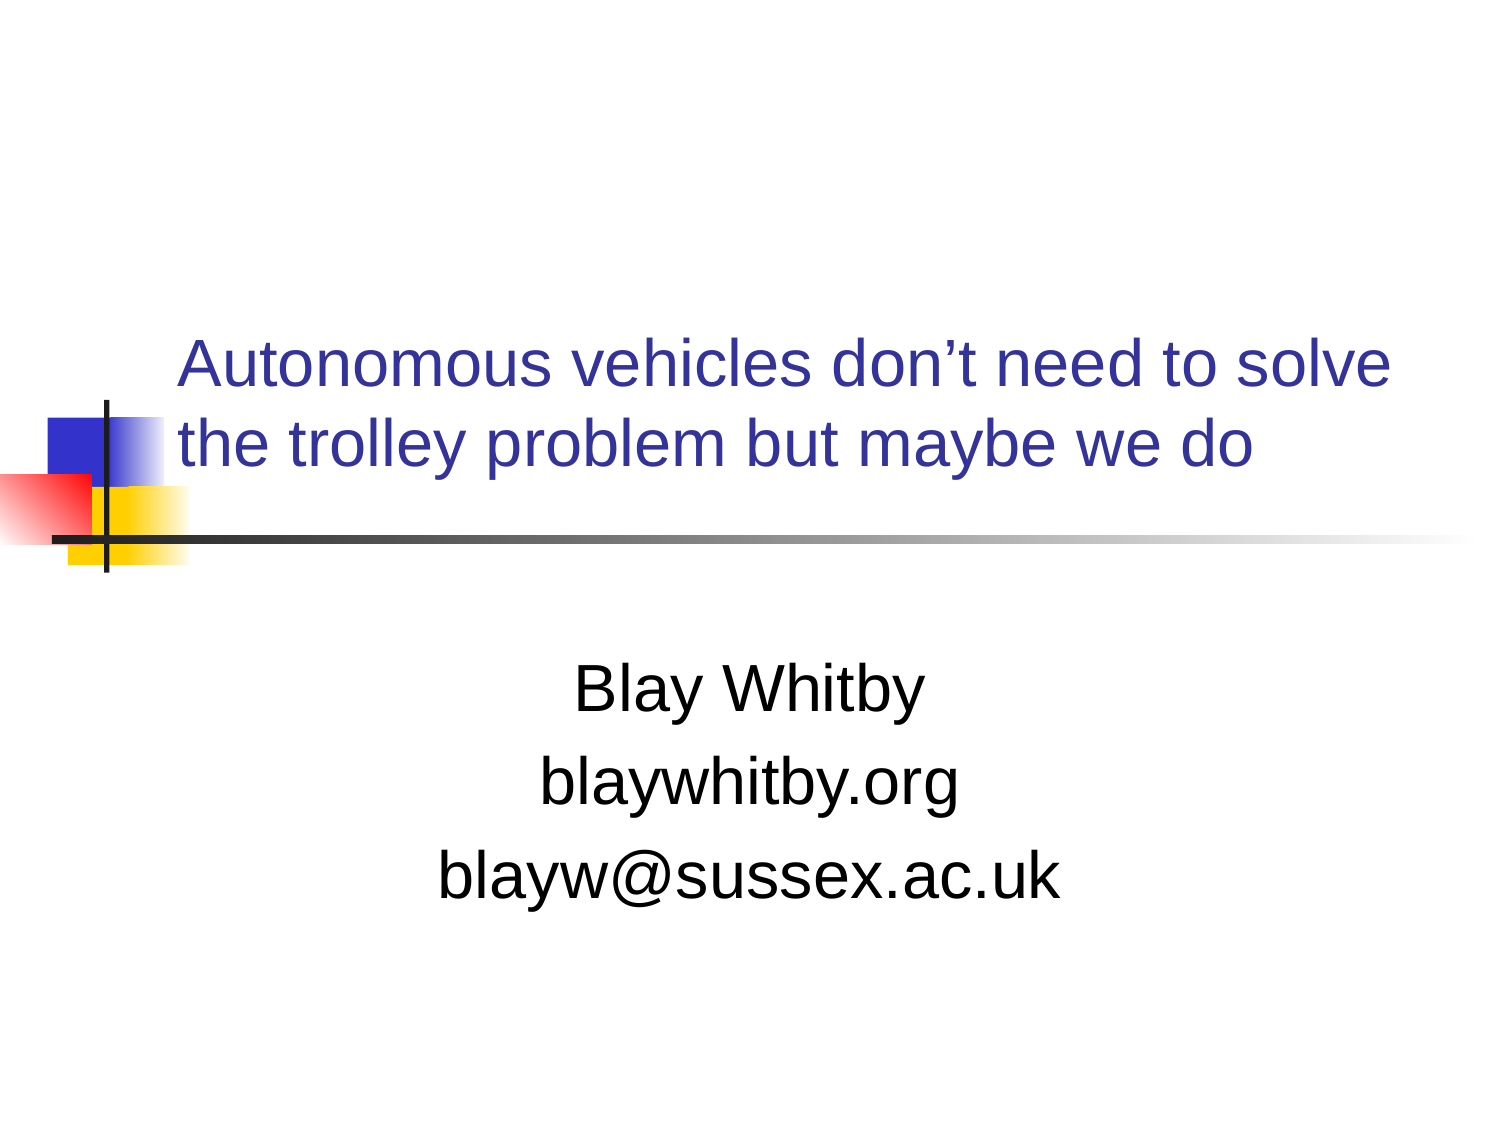

# Autonomous vehicles don’t need to solve the trolley problem but maybe we do
Blay Whitby
blaywhitby.org
blayw@sussex.ac.uk